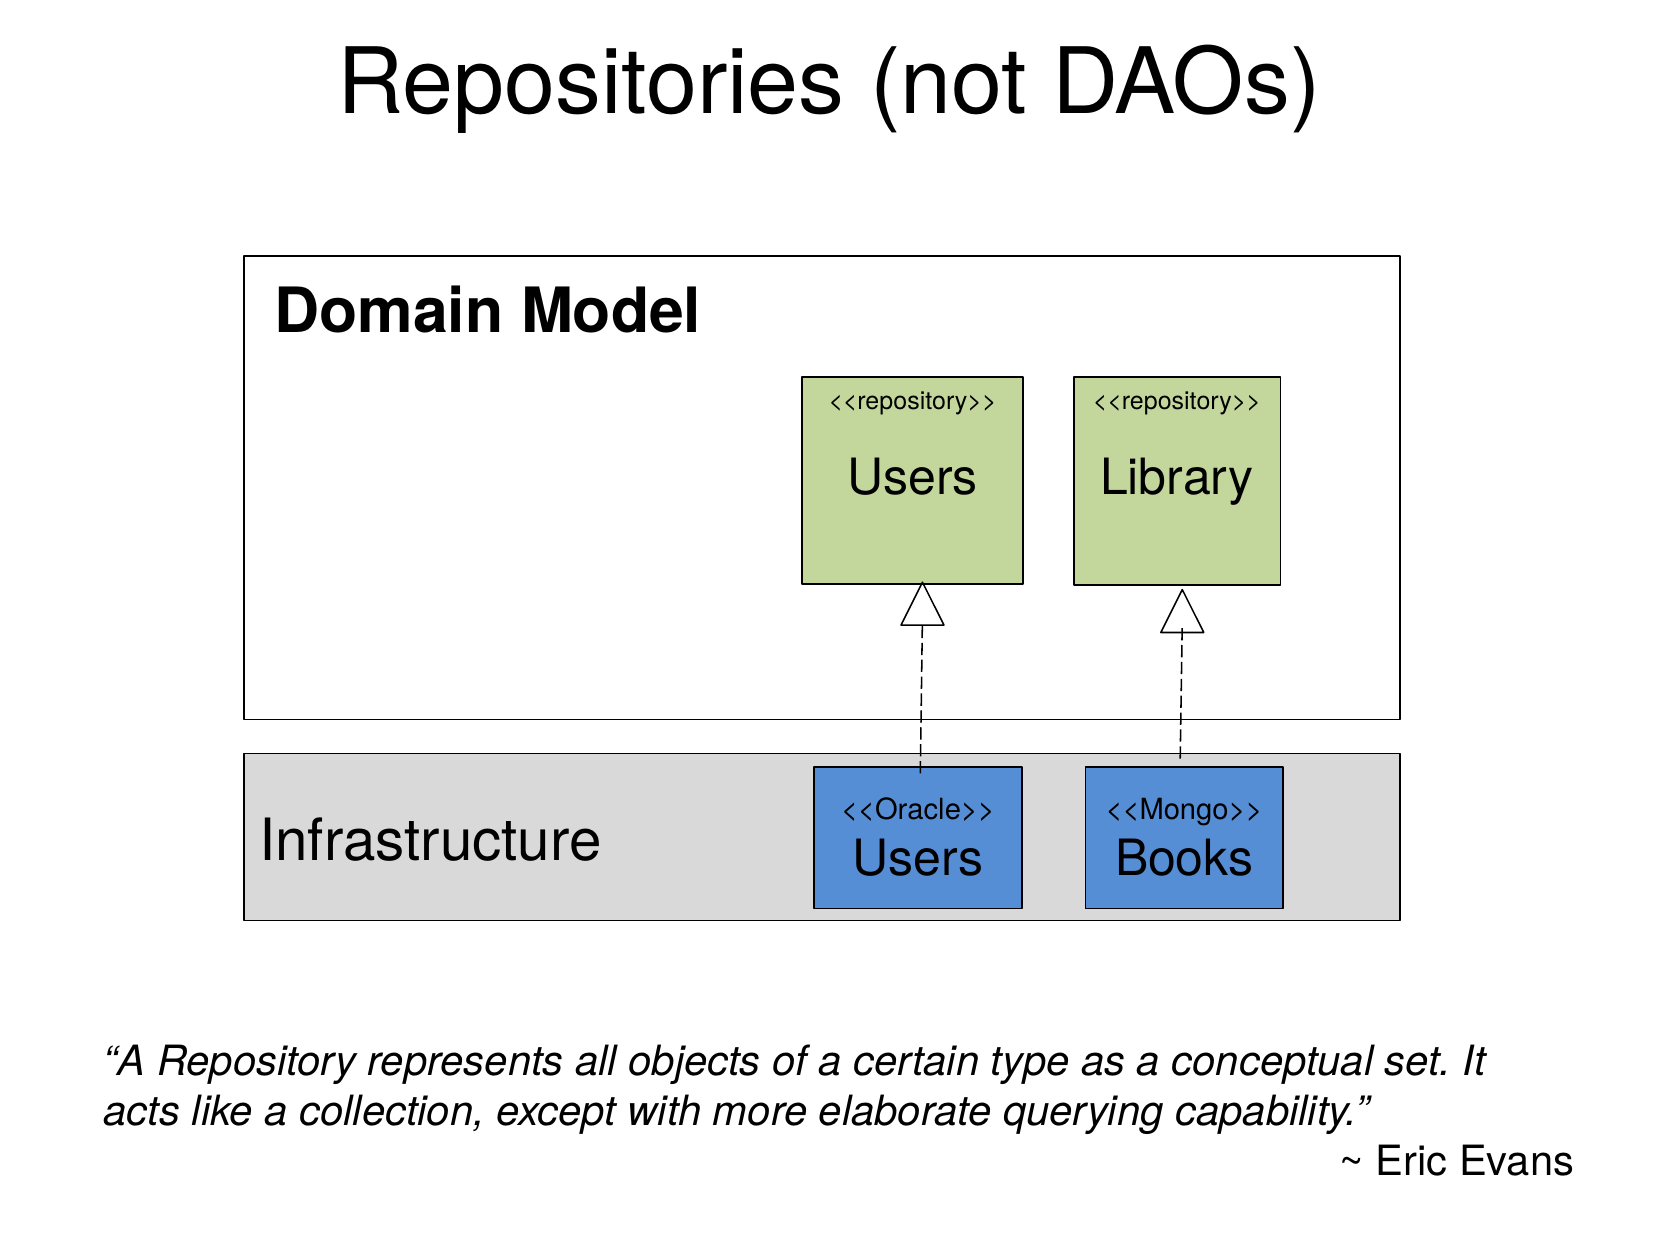

# Repositories (not DAOs)
Model
Domain Model
<<repository>>

Users
<<repository>>

Library

Infrastructure
<<Oracle>>
Users
<<Mongo>>
Books
“A Repository represents all objects of a certain type as a conceptual set. It acts like a collection, except with more elaborate querying capability.”
~ Eric Evans